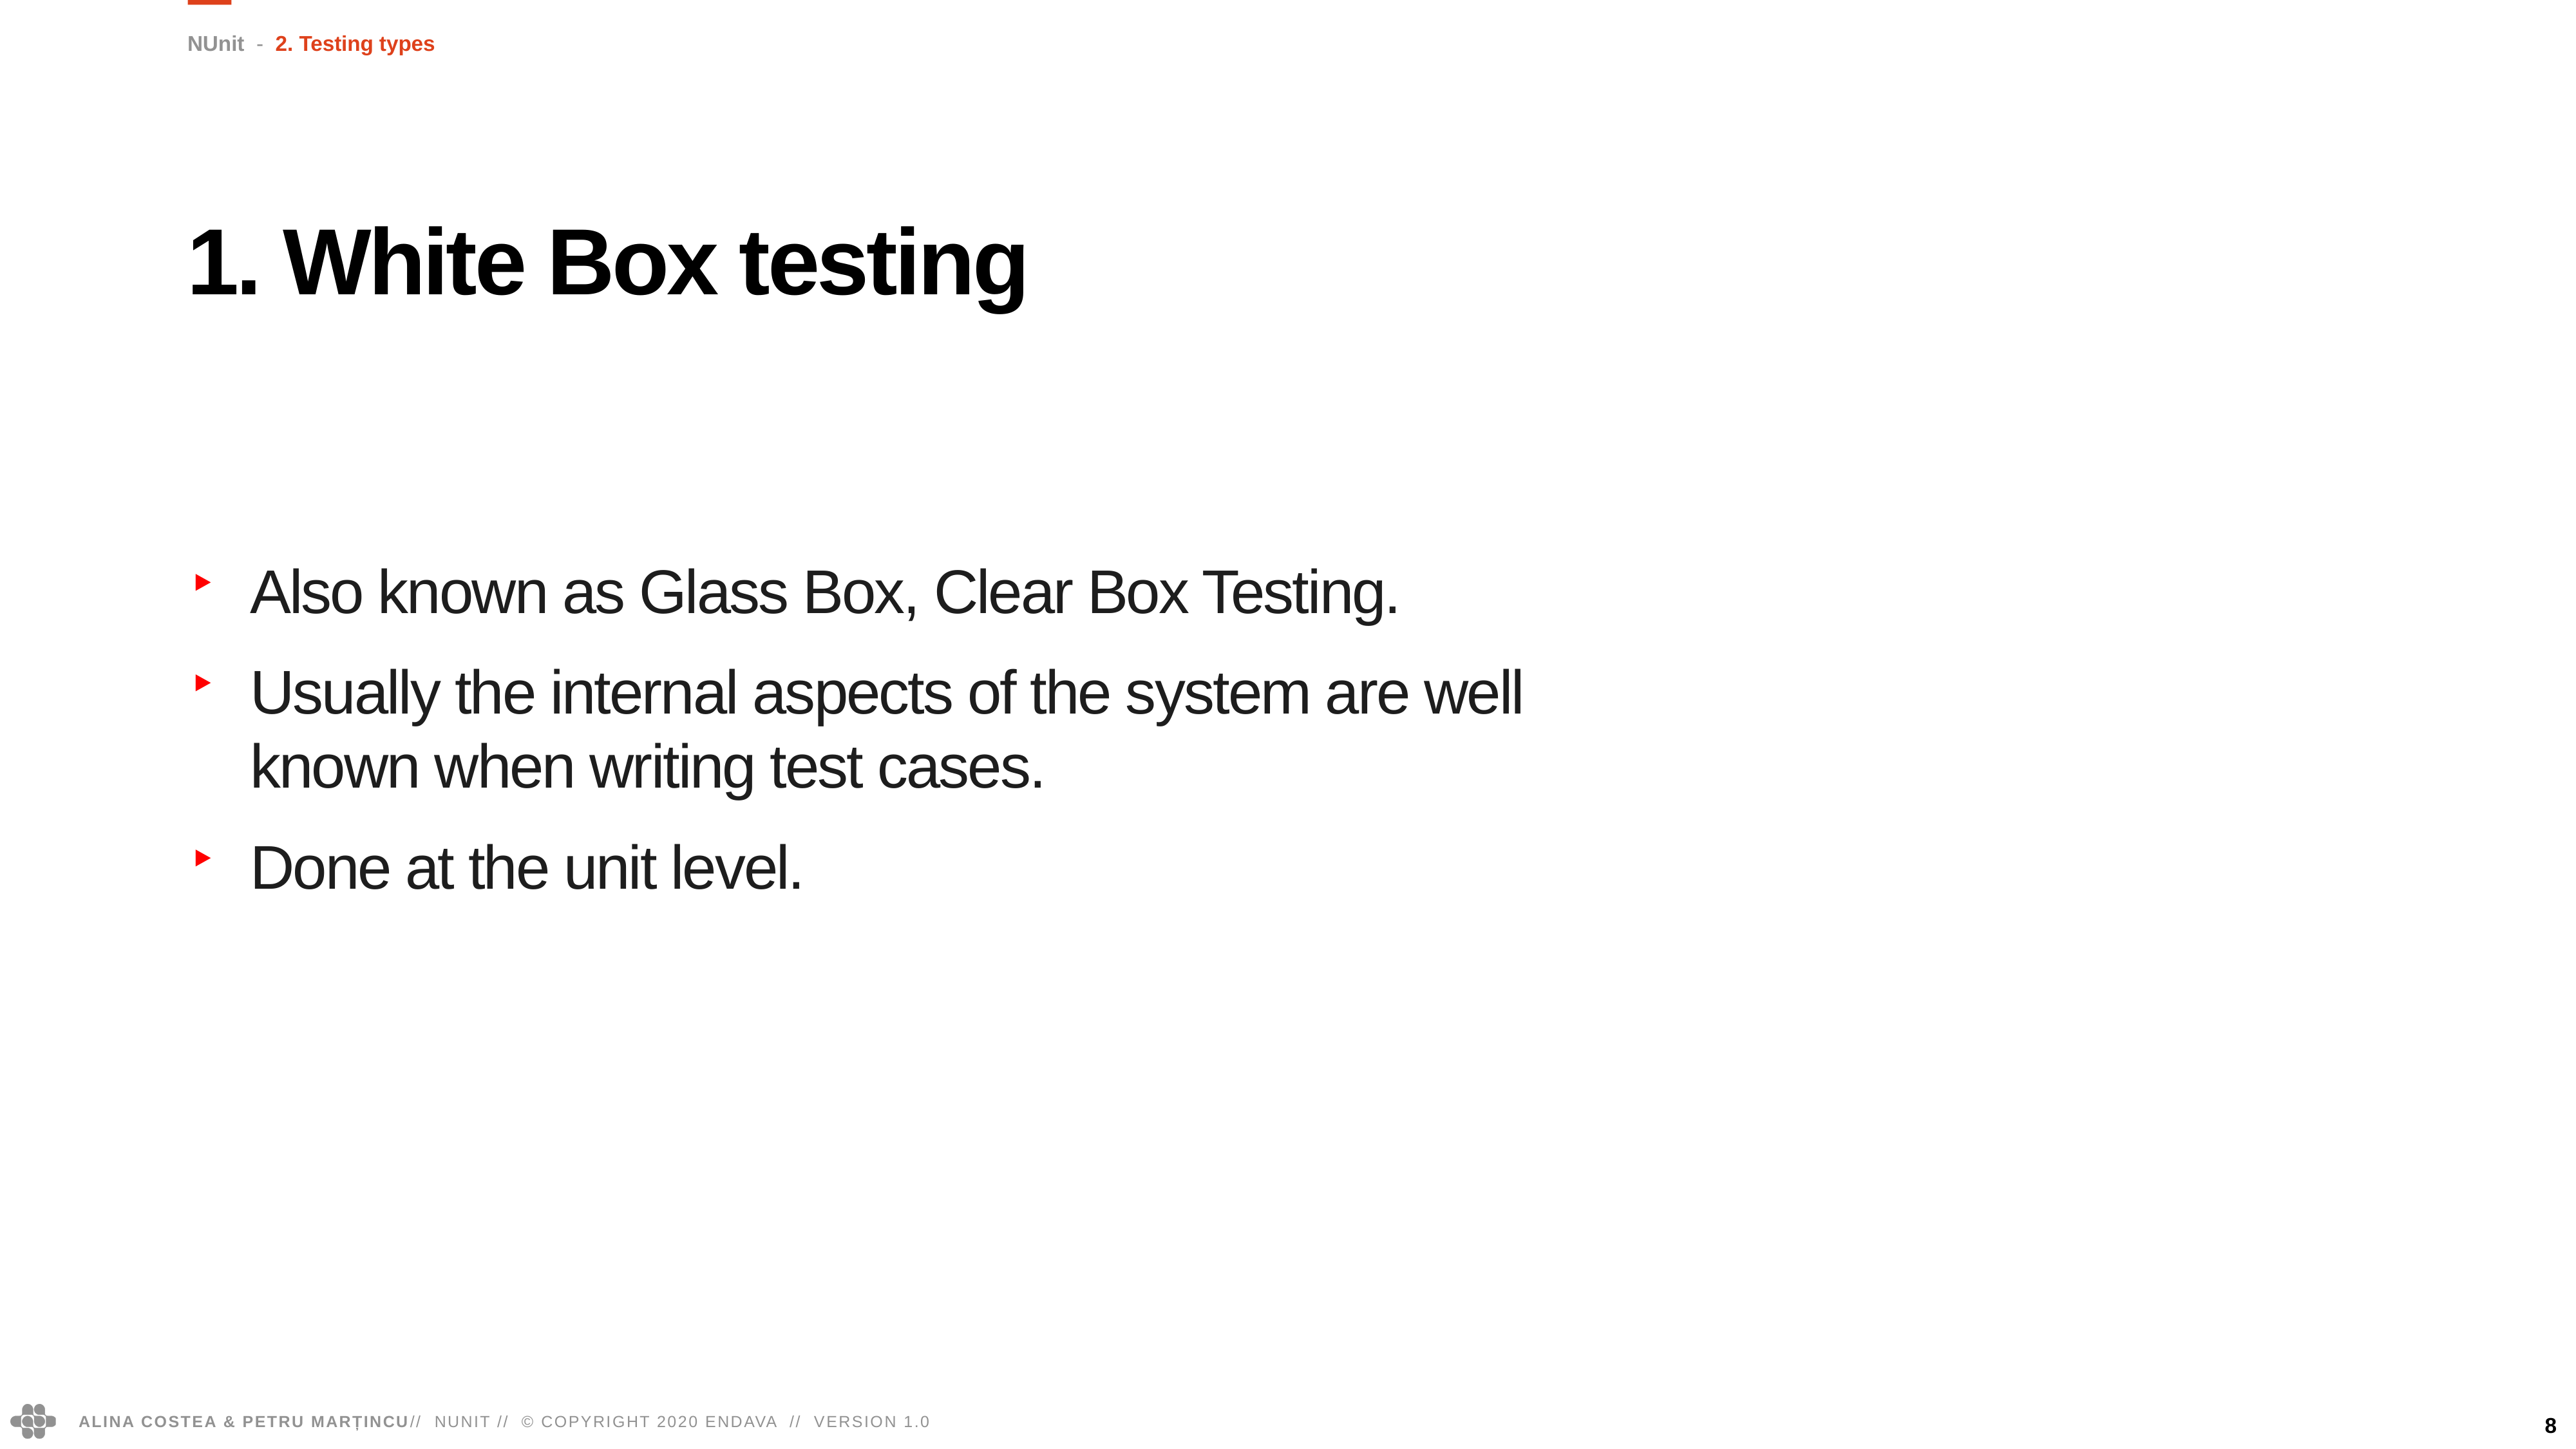

NUnit  -  2. Testing types
1. White Box testing
Also known as Glass Box, Clear Box Testing.
Usually the internal aspects of the system are well known when writing test cases.
Done at the unit level.
8